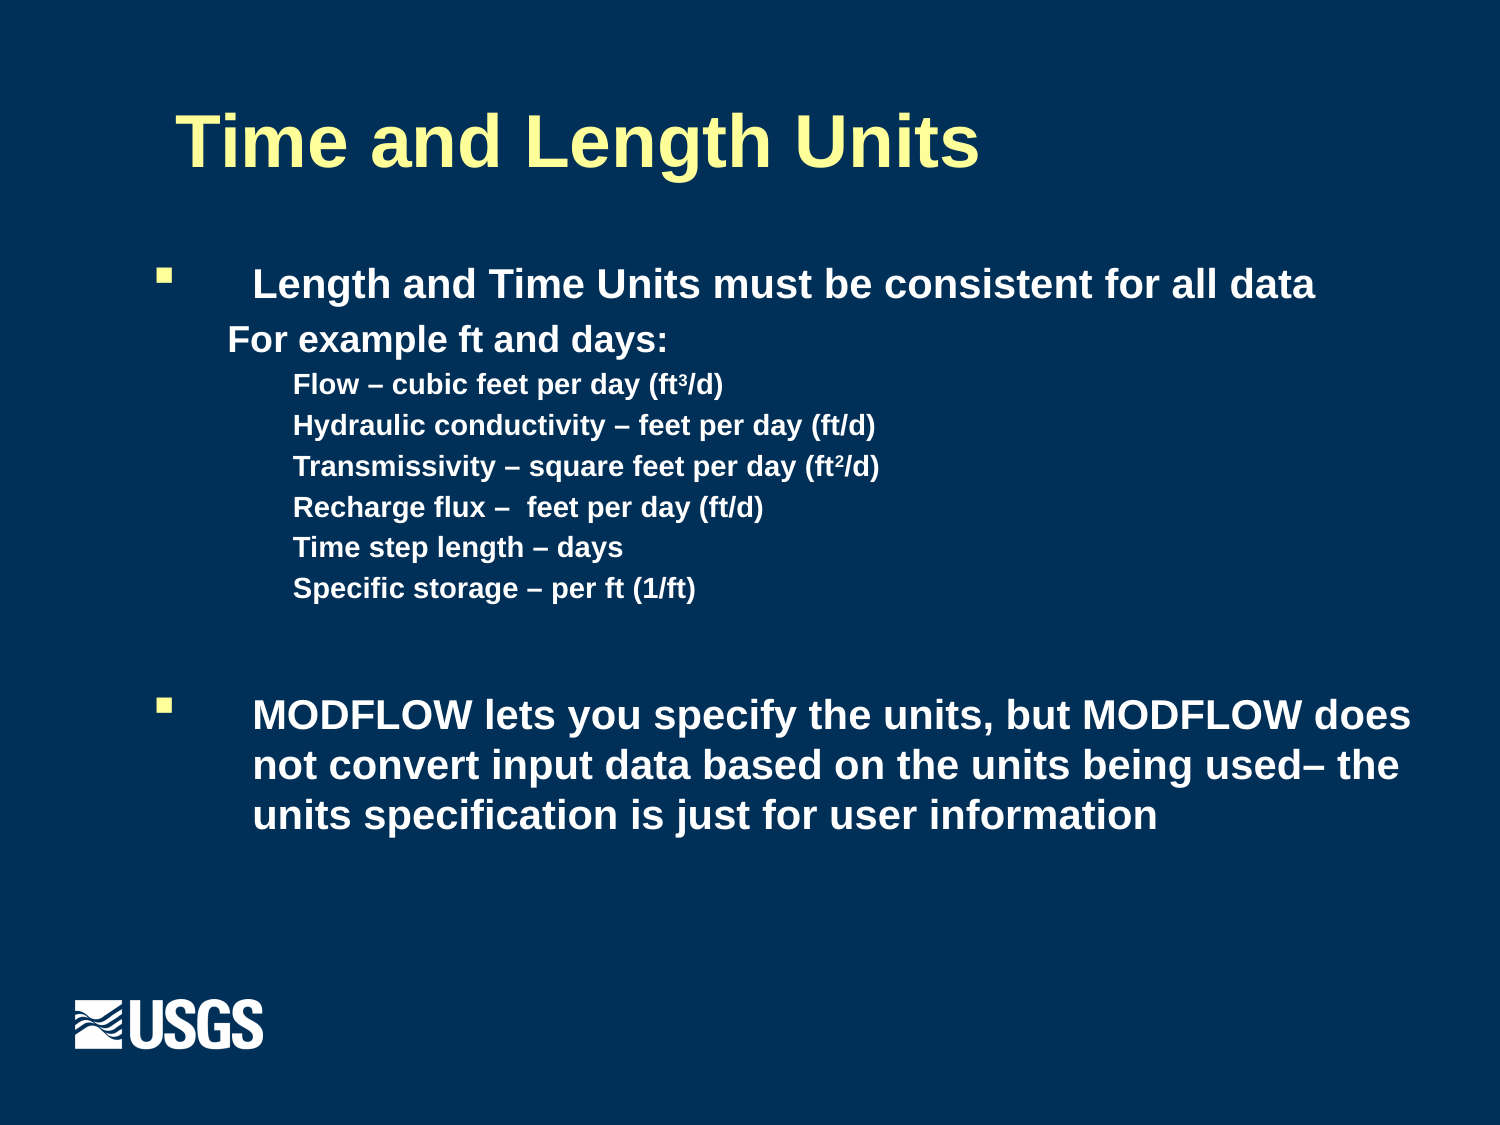

# Time and Length Units
Length and Time Units must be consistent for all data
For example ft and days:
Flow – cubic feet per day (ft3/d)
Hydraulic conductivity – feet per day (ft/d)
Transmissivity – square feet per day (ft2/d)
Recharge flux –  feet per day (ft/d)
Time step length – days
Specific storage – per ft (1/ft)

MODFLOW lets you specify the units, but MODFLOW does not convert input data based on the units being used– the units specification is just for user information